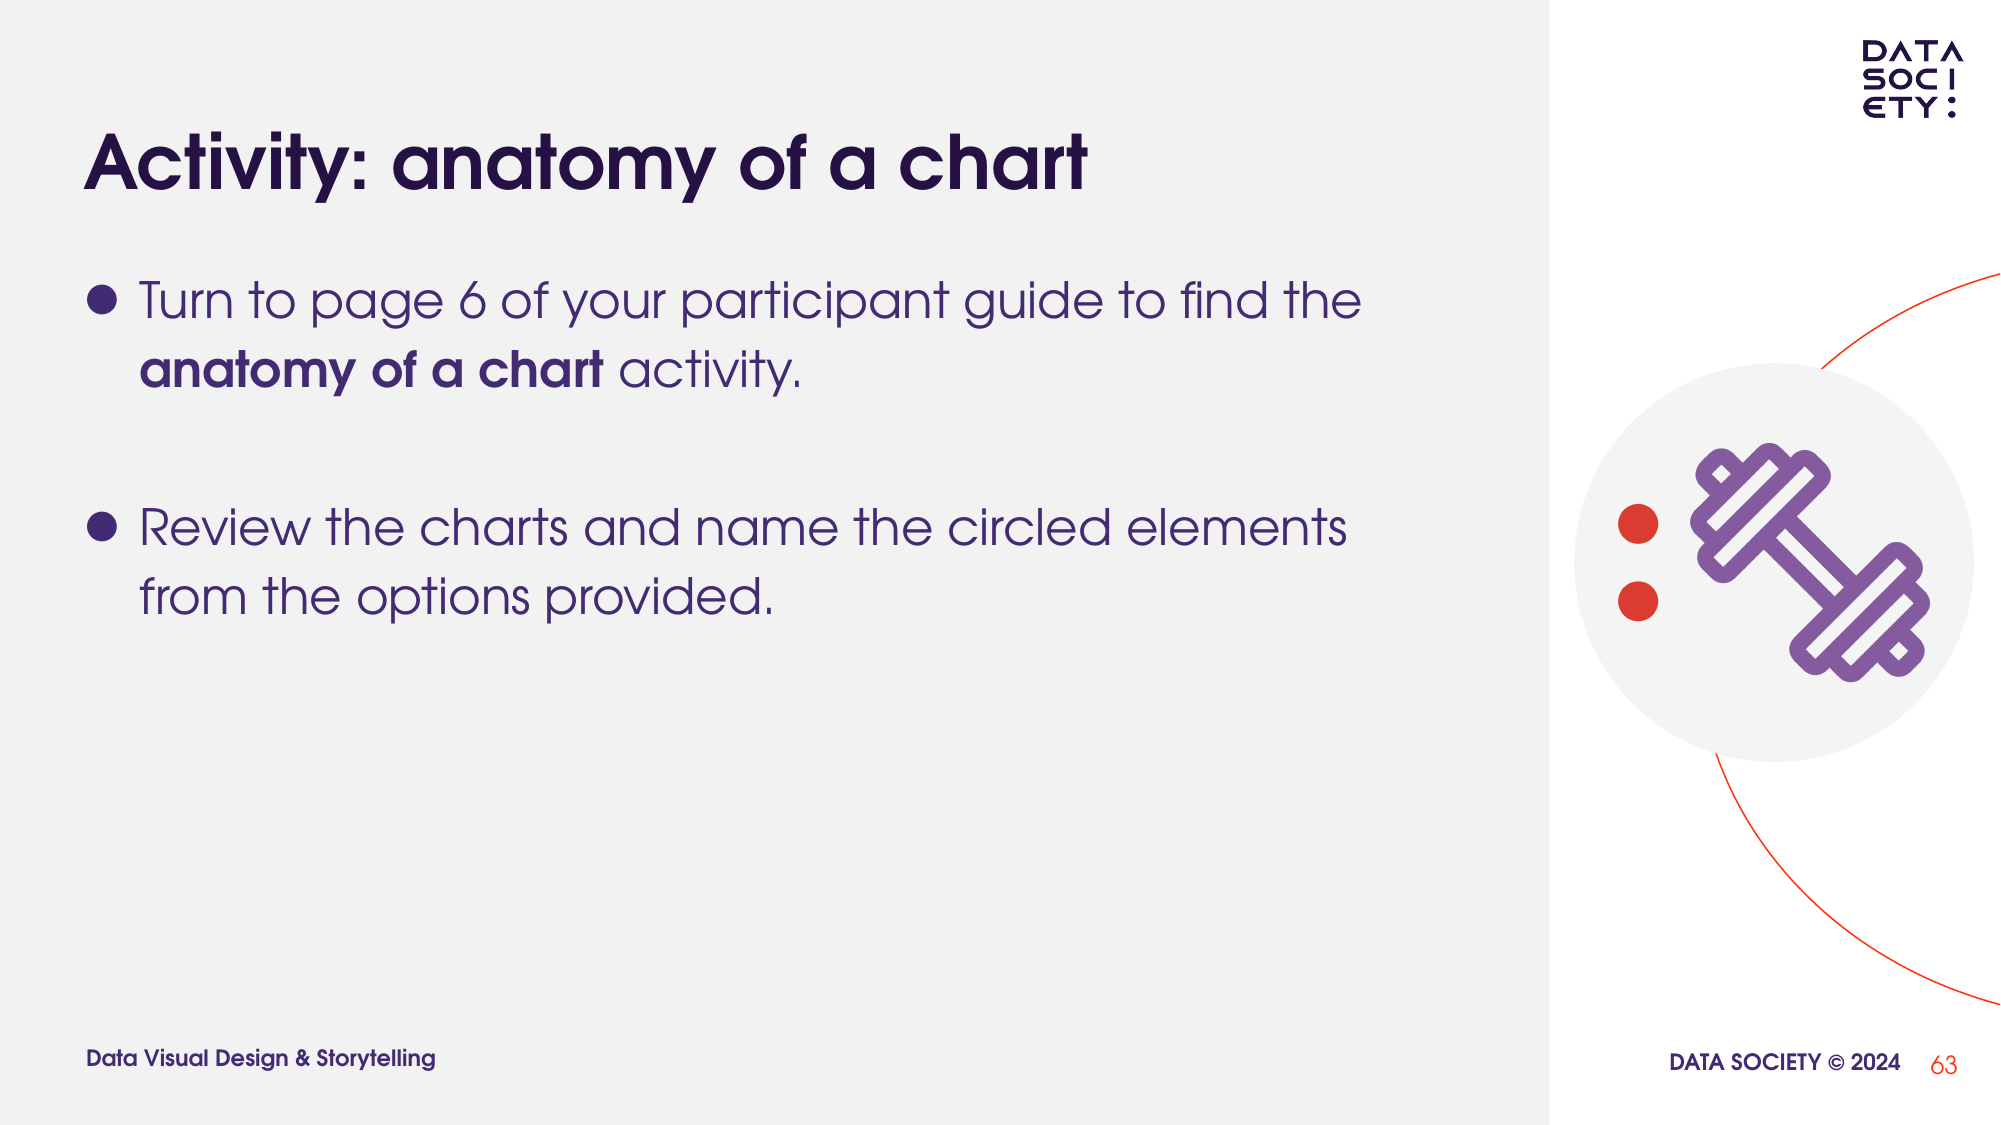

# Activity: anatomy of a chart
Turn to page 6 of your participant guide to find the anatomy of a chart activity.

Review the charts and name the circled elements from the options provided.

63